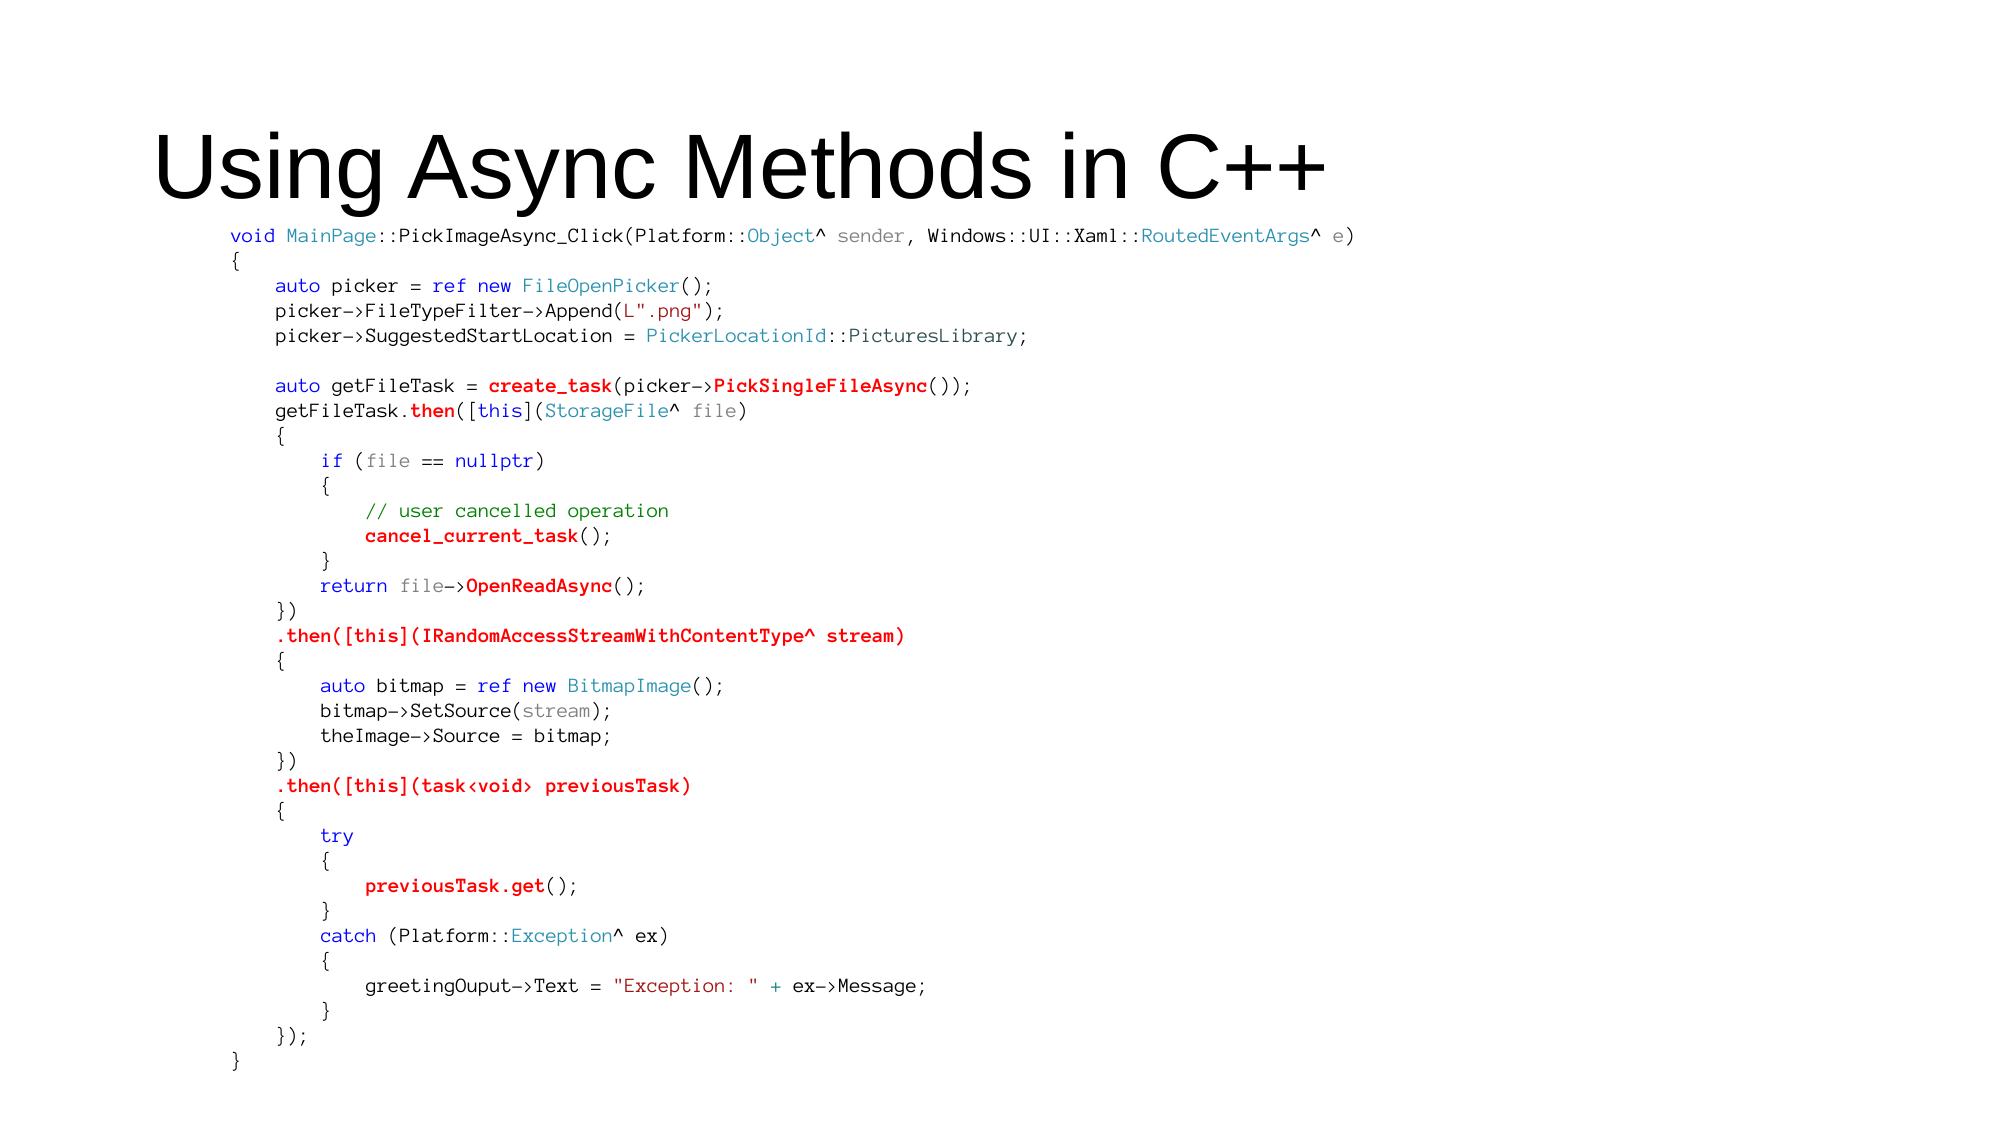

# Using Async Methods in C++
void MainPage::PickImageAsync_Click(Platform::Object^ sender, Windows::UI::Xaml::RoutedEventArgs^ e)
{
    auto picker = ref new FileOpenPicker();
    picker->FileTypeFilter->Append(L".png");
    picker->SuggestedStartLocation = PickerLocationId::PicturesLibrary;

    auto getFileTask = create_task(picker->PickSingleFileAsync());
    getFileTask.then([this](StorageFile^ file)
    {
        if (file == nullptr)
        {
            // user cancelled operation
            cancel_current_task();
        }
        return file->OpenReadAsync();
    })
    .then([this](IRandomAccessStreamWithContentType^ stream)
    {
        auto bitmap = ref new BitmapImage();
        bitmap->SetSource(stream);
        theImage->Source = bitmap;
    })
    .then([this](task<void> previousTask)
    {
        try
        {
            previousTask.get();
        }
        catch (Platform::Exception^ ex)
        {
            greetingOuput->Text = "Exception: " + ex->Message;
        }
    });
}